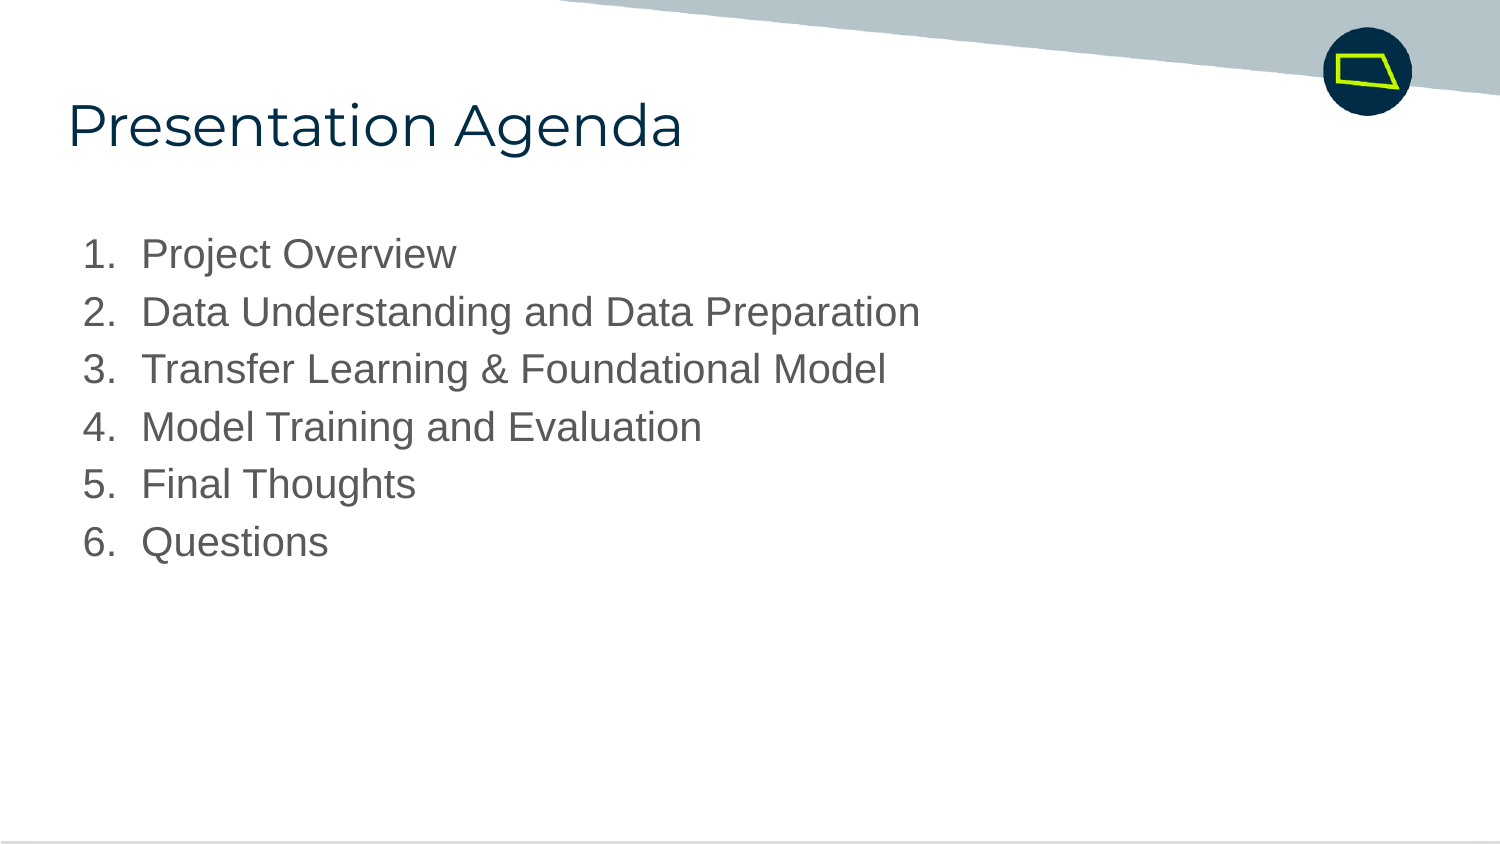

Presentation Agenda
Project Overview
Data Understanding and Data Preparation
Transfer Learning & Foundational Model
Model Training and Evaluation
Final Thoughts
Questions